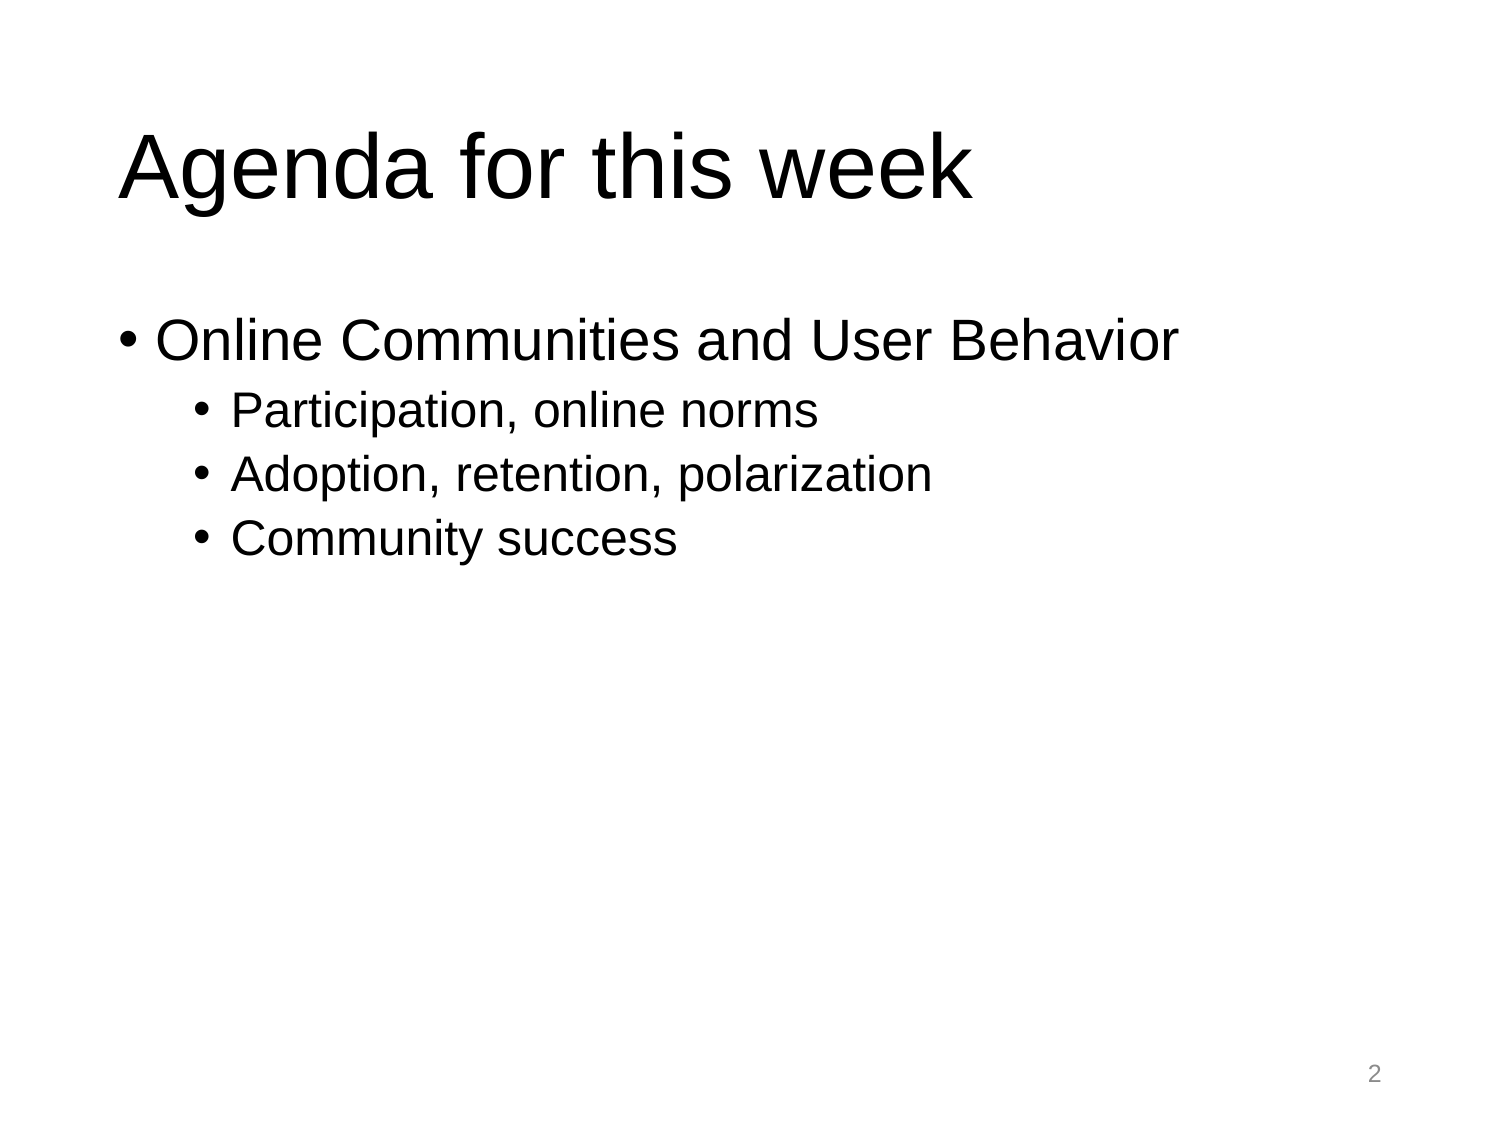

# Agenda for this week
Online Communities and User Behavior
Participation, online norms
Adoption, retention, polarization
Community success
2